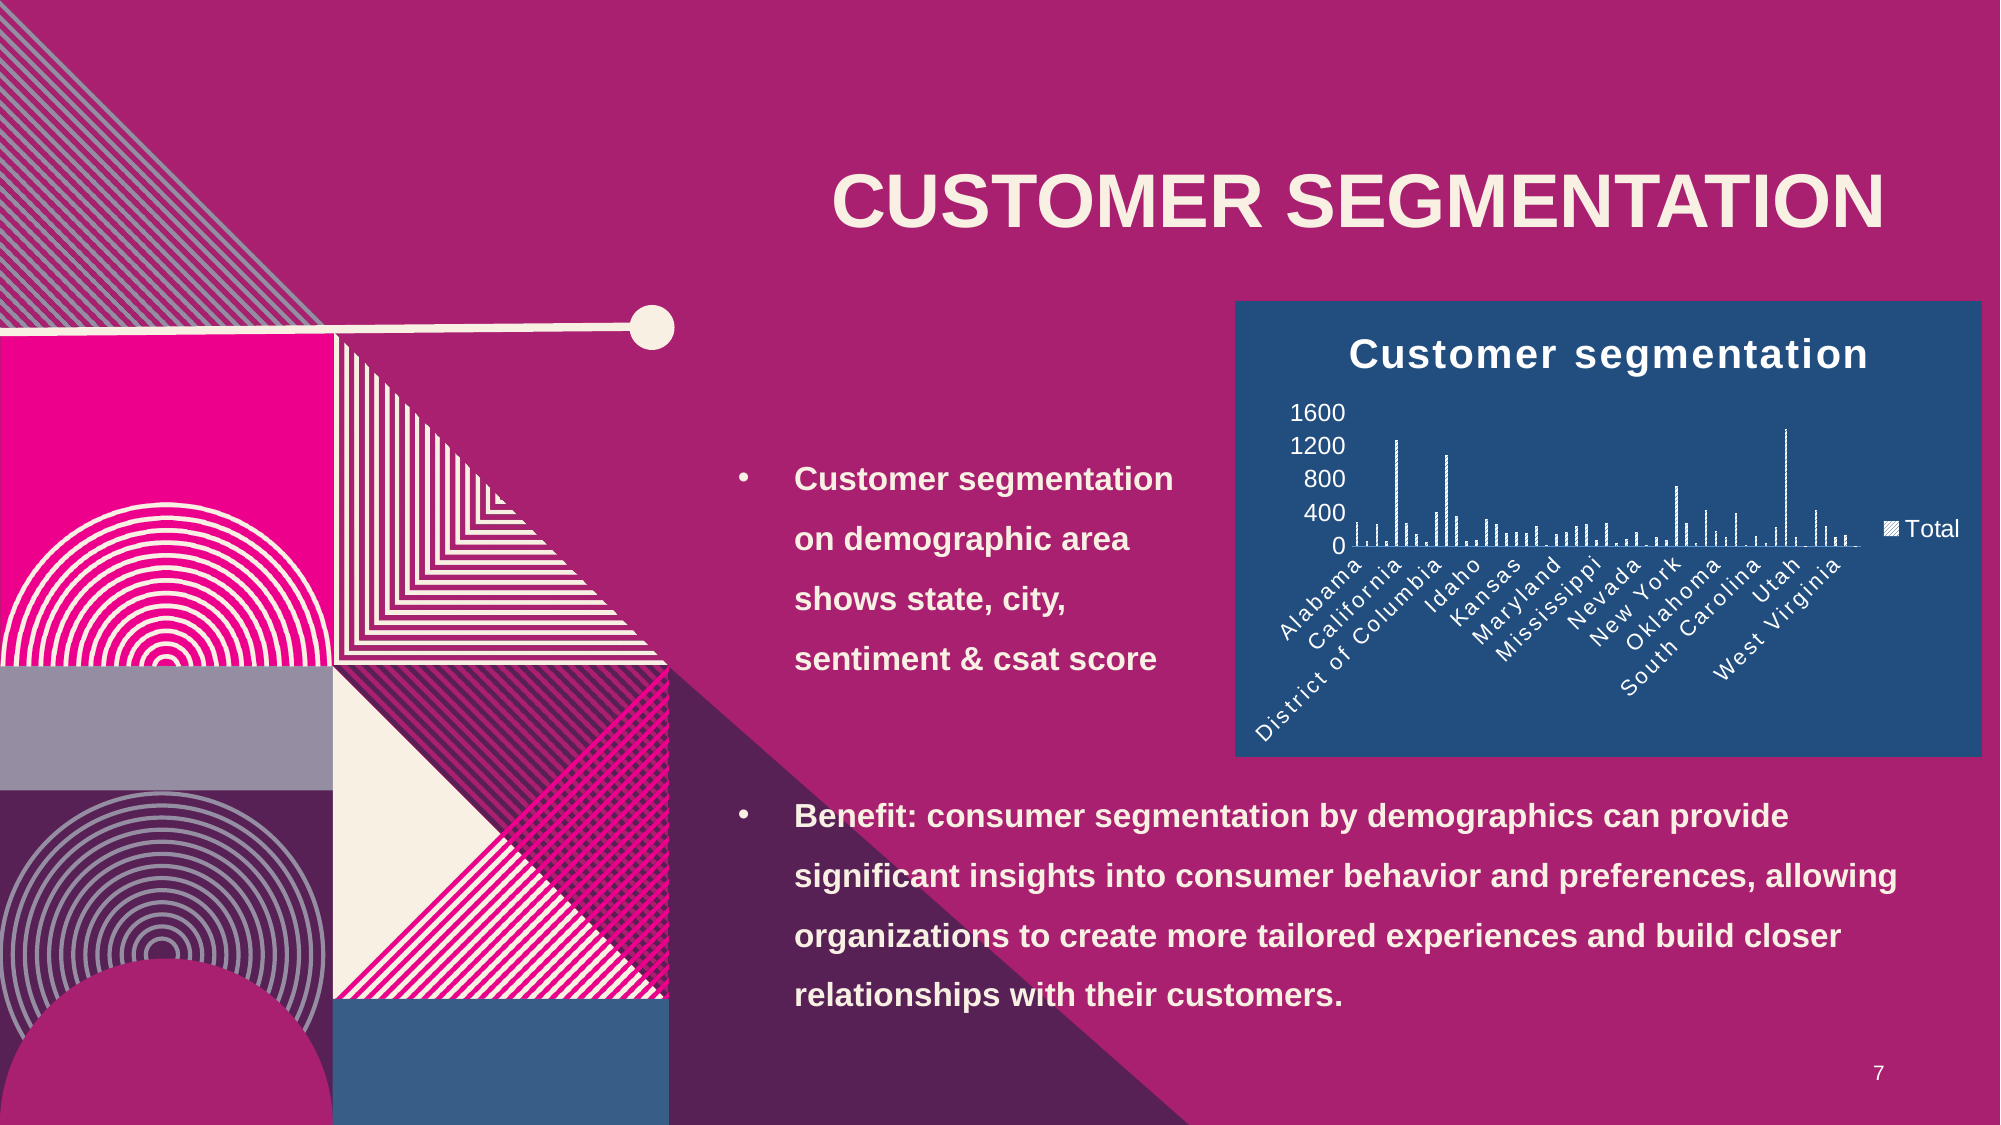

# Customer Segmentation

### Chart: Customer segmentation

| Category | Total |
|---|---|
| Alabama | 288.0 |
| Alaska | 54.0 |
| Arizona | 260.0 |
| Arkansas | 62.0 |
| California | 1273.0 |
| Colorado | 280.0 |
| Connecticut | 141.0 |
| Delaware | 45.0 |
| District of Columbia | 405.0 |
| Florida | 1089.0 |
| Georgia | 362.0 |
| Hawaii | 55.0 |
| Idaho | 66.0 |
| Illinois | 325.0 |
| Indiana | 259.0 |
| Iowa | 156.0 |
| Kansas | 167.0 |
| Kentucky | 152.0 |
| Louisiana | 239.0 |
| Maine | 7.0 |
| Maryland | 146.0 |
| Massachusetts | 172.0 |
| Michigan | 236.0 |
| Minnesota | 268.0 |
| Mississippi | 70.0 |
| Missouri | 269.0 |
| Montana | 31.0 |
| Nebraska | 82.0 |
| Nevada | 172.0 |
| New Hampshire | 13.0 |
| New Jersey | 112.0 |
| New Mexico | 74.0 |
| New York | 714.0 |
| North Carolina | 274.0 |
| North Dakota | 35.0 |
| Ohio | 433.0 |
| Oklahoma | 182.0 |
| Oregon | 109.0 |
| Pennsylvania | 392.0 |
| Rhode Island | 9.0 |
| South Carolina | 116.0 |
| South Dakota | 35.0 |
| Tennessee | 225.0 |
| Texas | 1402.0 |
| Utah | 101.0 |
| Vermont | 4.0 |
| Virginia | 434.0 |
| Washington | 235.0 |
| West Virginia | 106.0 |
| Wisconsin | 134.0 |
| Wyoming | 1.0 |
Customer segmentation on demographic area shows state, city, sentiment & csat score

Benefit: consumer segmentation by demographics can provide significant insights into consumer behavior and preferences, allowing organizations to create more tailored experiences and build closer relationships with their customers.

7